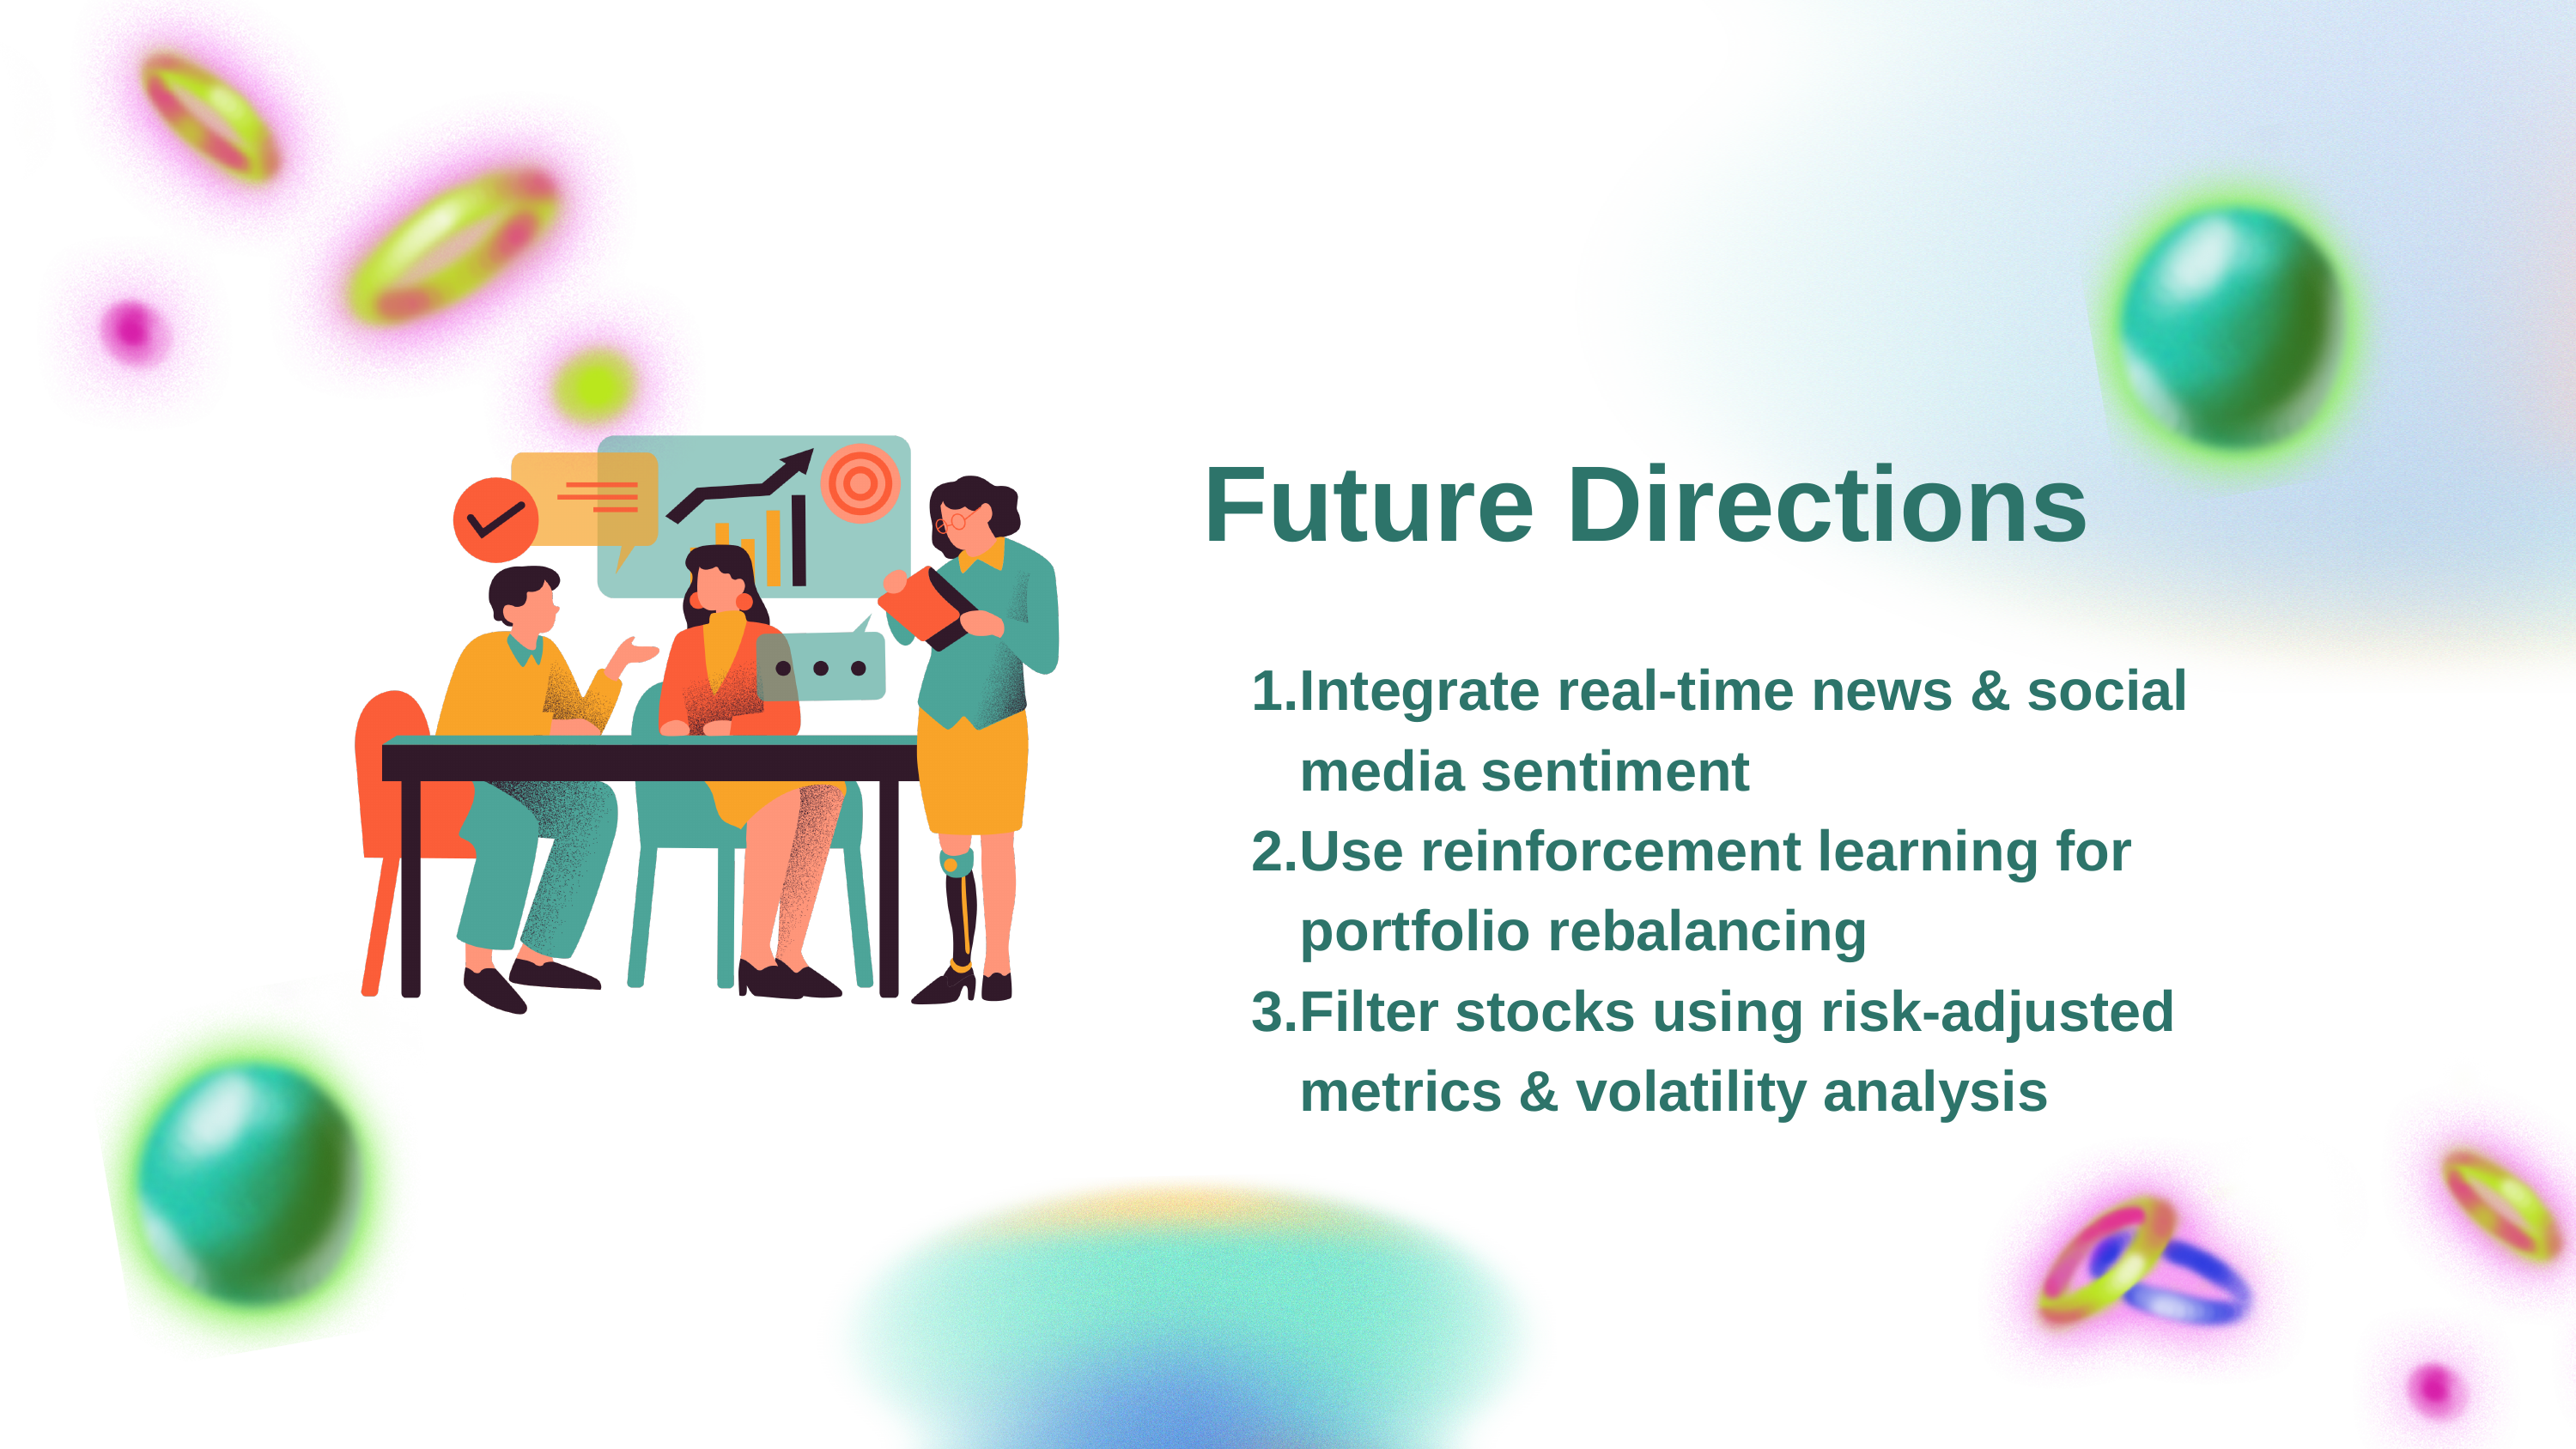

Future Directions
Integrate real-time news & social media sentiment
Use reinforcement learning for portfolio rebalancing
Filter stocks using risk-adjusted metrics & volatility analysis